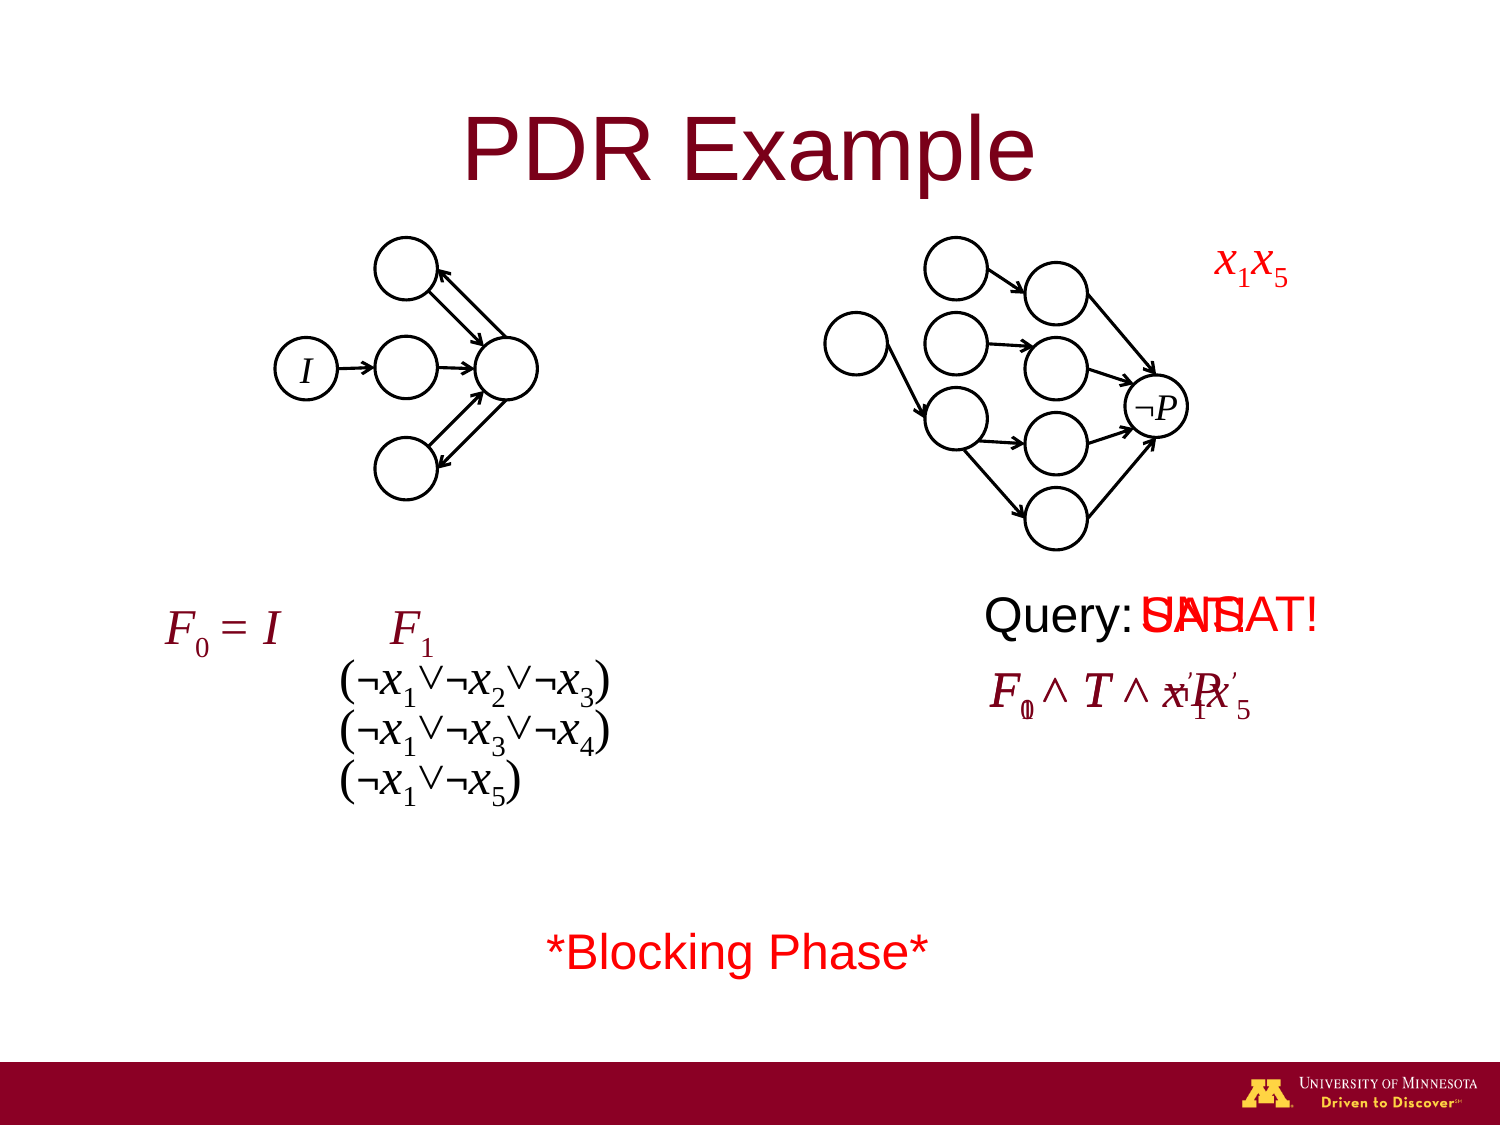

# PDR Example
x1x5

I

¬P

UNSAT!
Query:
SAT!
F0 = I
F1
(¬x1˅¬x2˅¬x3)
F1 ˄ T ˄ ¬P
F0 ˄ T ˄ x’1x’5
(¬x1˅¬x3˅¬x4)
(¬x1˅¬x5)
*Blocking Phase*